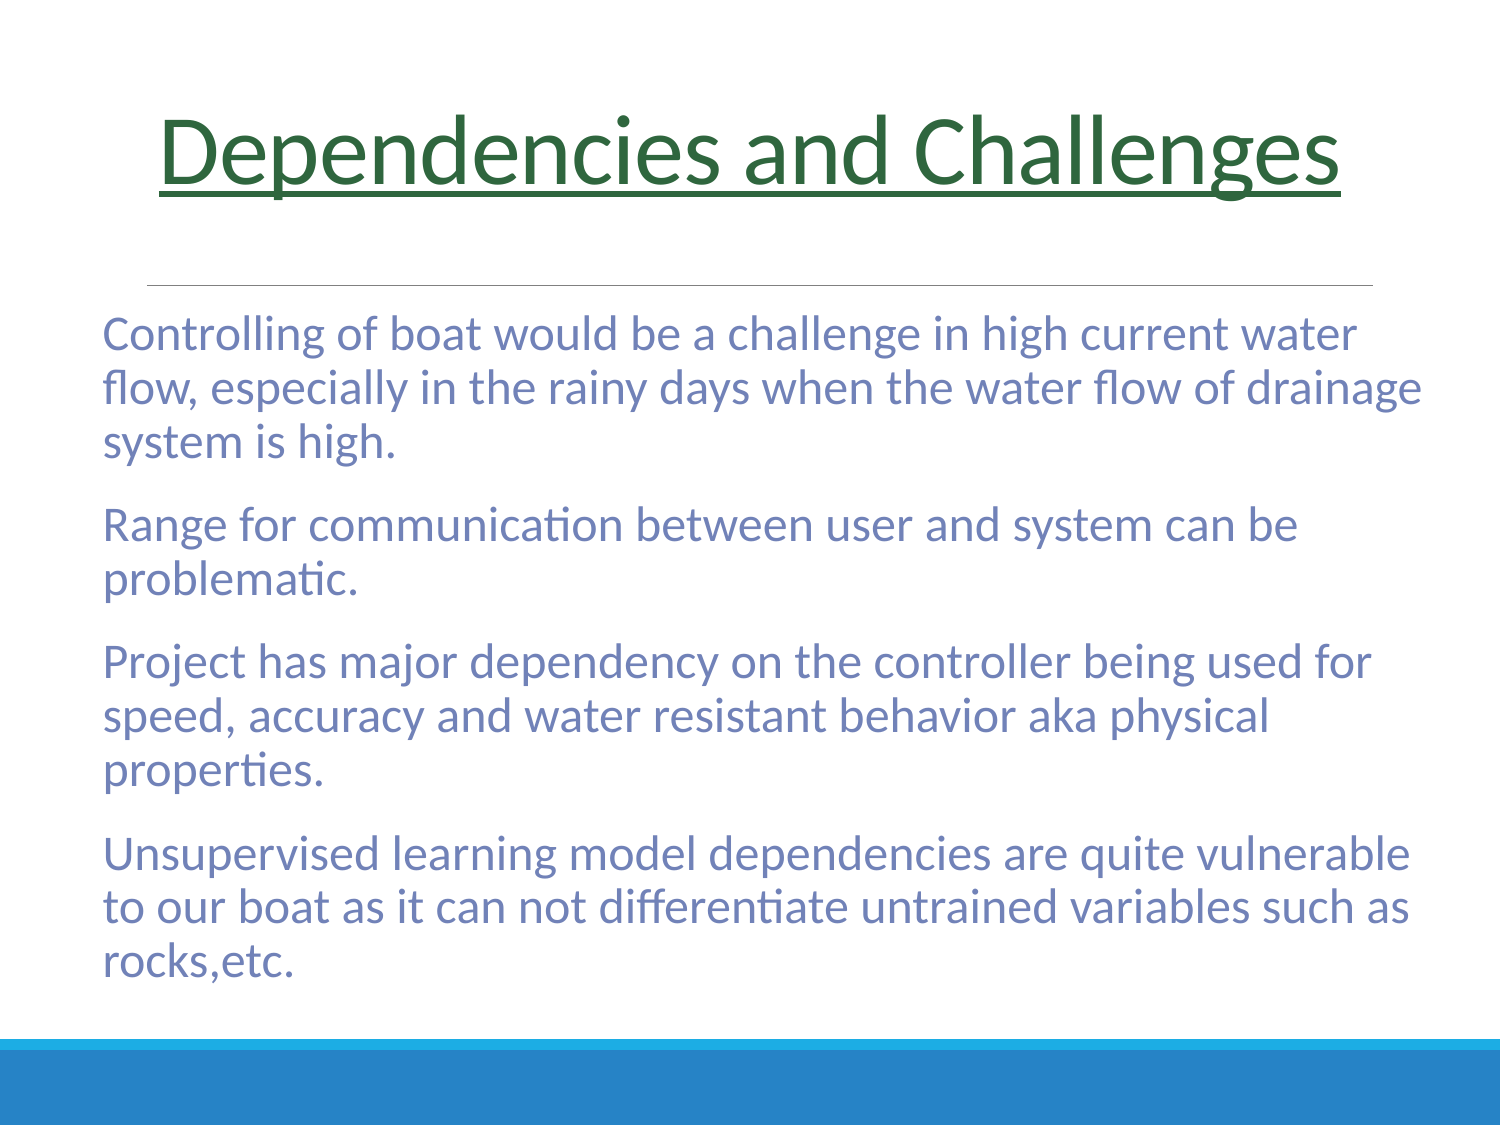

# Dependencies and Challenges
Controlling of boat would be a challenge in high current water flow, especially in the rainy days when the water flow of drainage system is high.
Range for communication between user and system can be problematic.
Project has major dependency on the controller being used for speed, accuracy and water resistant behavior aka physical properties.
Unsupervised learning model dependencies are quite vulnerable to our boat as it can not differentiate untrained variables such as rocks,etc.